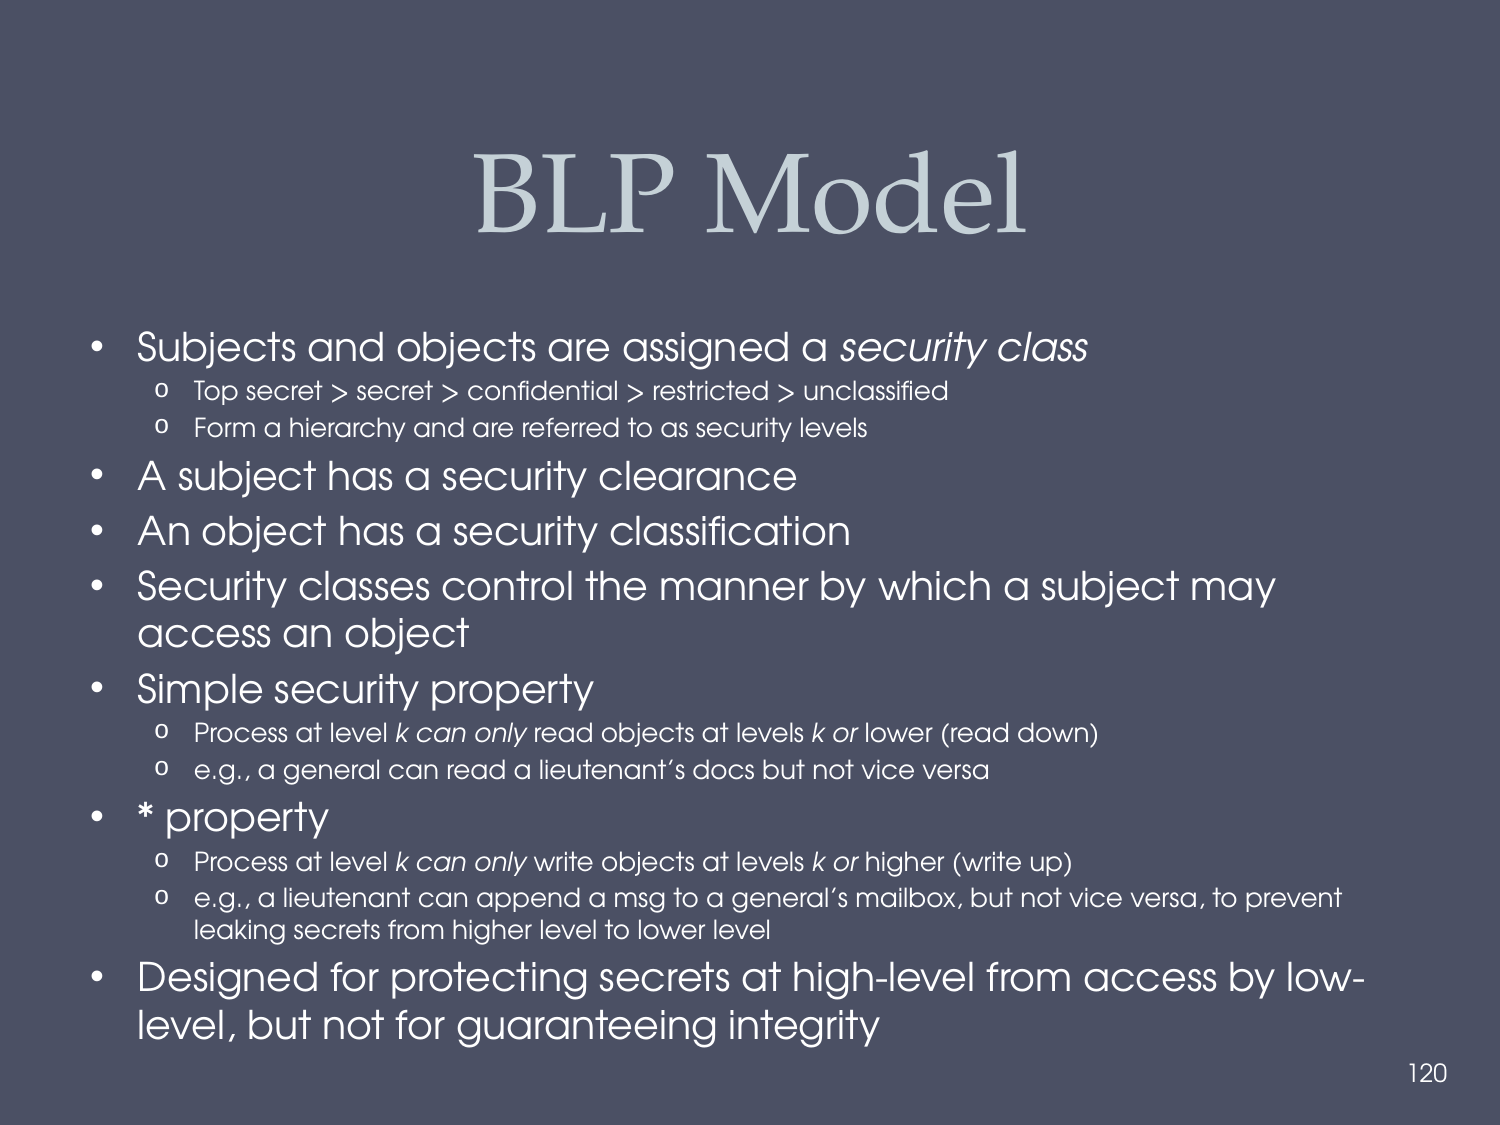

# BLP Model
Subjects and objects are assigned a security class
Top secret > secret > confidential > restricted > unclassified
Form a hierarchy and are referred to as security levels
A subject has a security clearance
An object has a security classification
Security classes control the manner by which a subject may access an object
Simple security property
Process at level k can only read objects at levels k or lower (read down)
e.g., a general can read a lieutenant’s docs but not vice versa
* property
Process at level k can only write objects at levels k or higher (write up)
e.g., a lieutenant can append a msg to a general’s mailbox, but not vice versa, to prevent leaking secrets from higher level to lower level
Designed for protecting secrets at high-level from access by low-level, but not for guaranteeing integrity
120